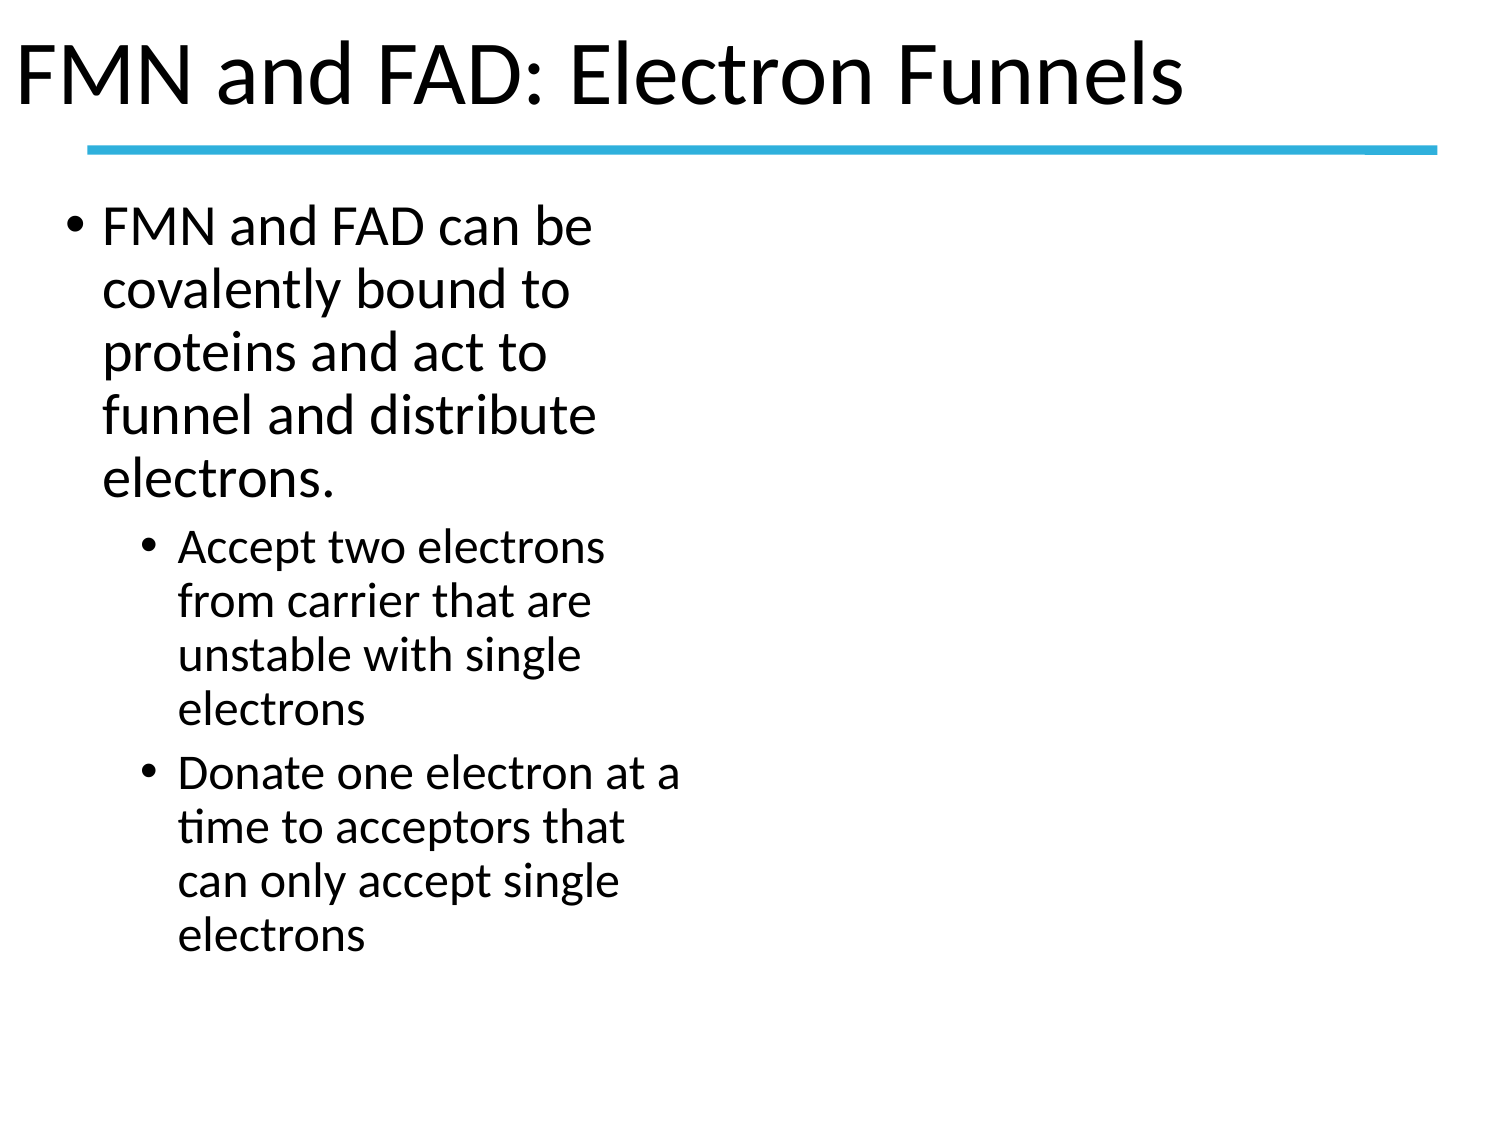

# FMN and FAD: Electron Funnels

FMN and FAD can be covalently bound to proteins and act to funnel and distribute electrons.
Accept two electrons from carrier that are unstable with single electrons
Donate one electron at a time to acceptors that can only accept single electrons